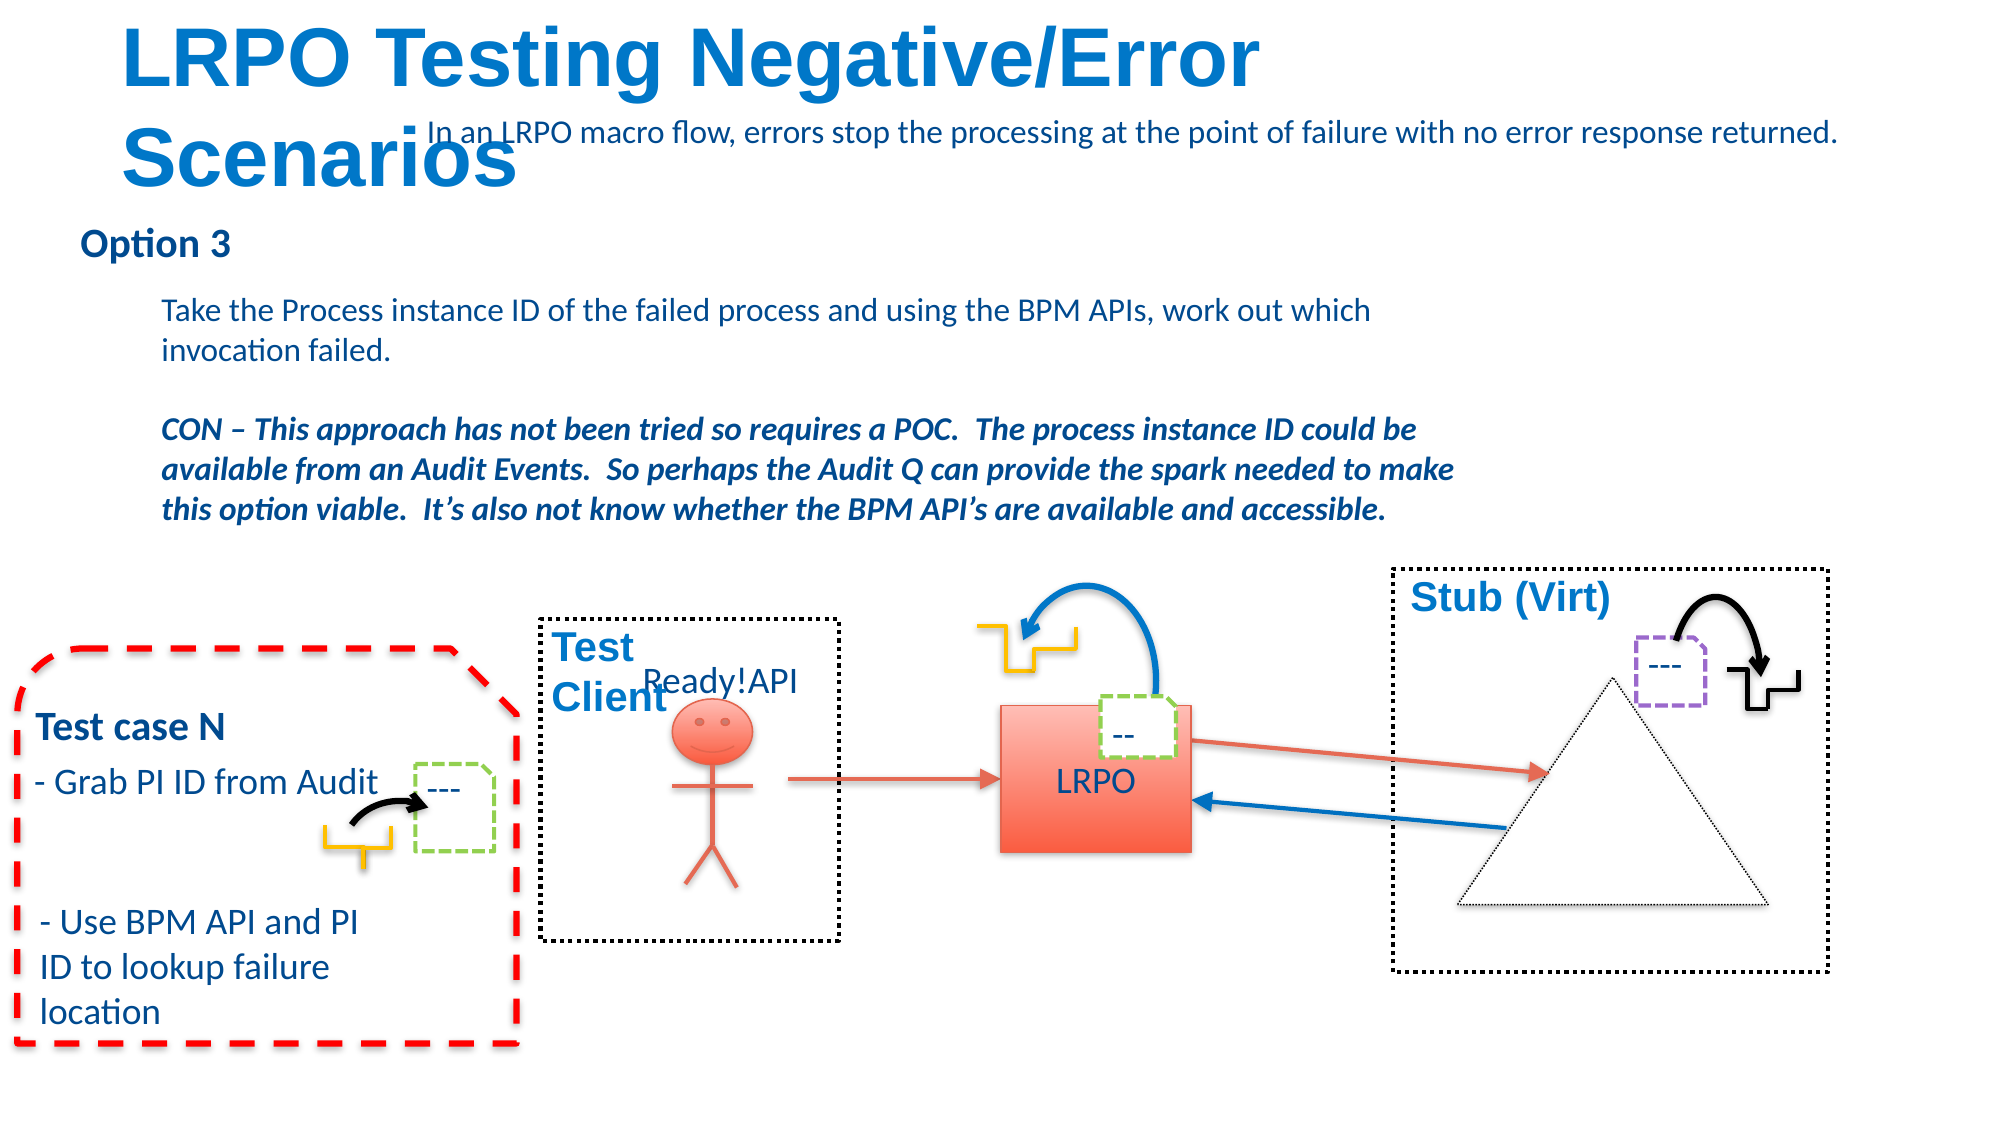

LRPO Testing Negative/Error Scenarios
In an LRPO macro flow, errors stop the processing at the point of failure with no error response returned.
Option 3
Take the Process instance ID of the failed process and using the BPM APIs, work out which invocation failed.

CON – This approach has not been tried so requires a POC.  The process instance ID could be available from an Audit Events.  So perhaps the Audit Q can provide the spark needed to make this option viable.  It’s also not know whether the BPM API’s are available and accessible.
Stub (Virt)

---

--
LRPO
Test Client

Ready!API

Test case N
- Grab PI ID from Audit
---

- Use BPM API and PI ID to lookup failure location